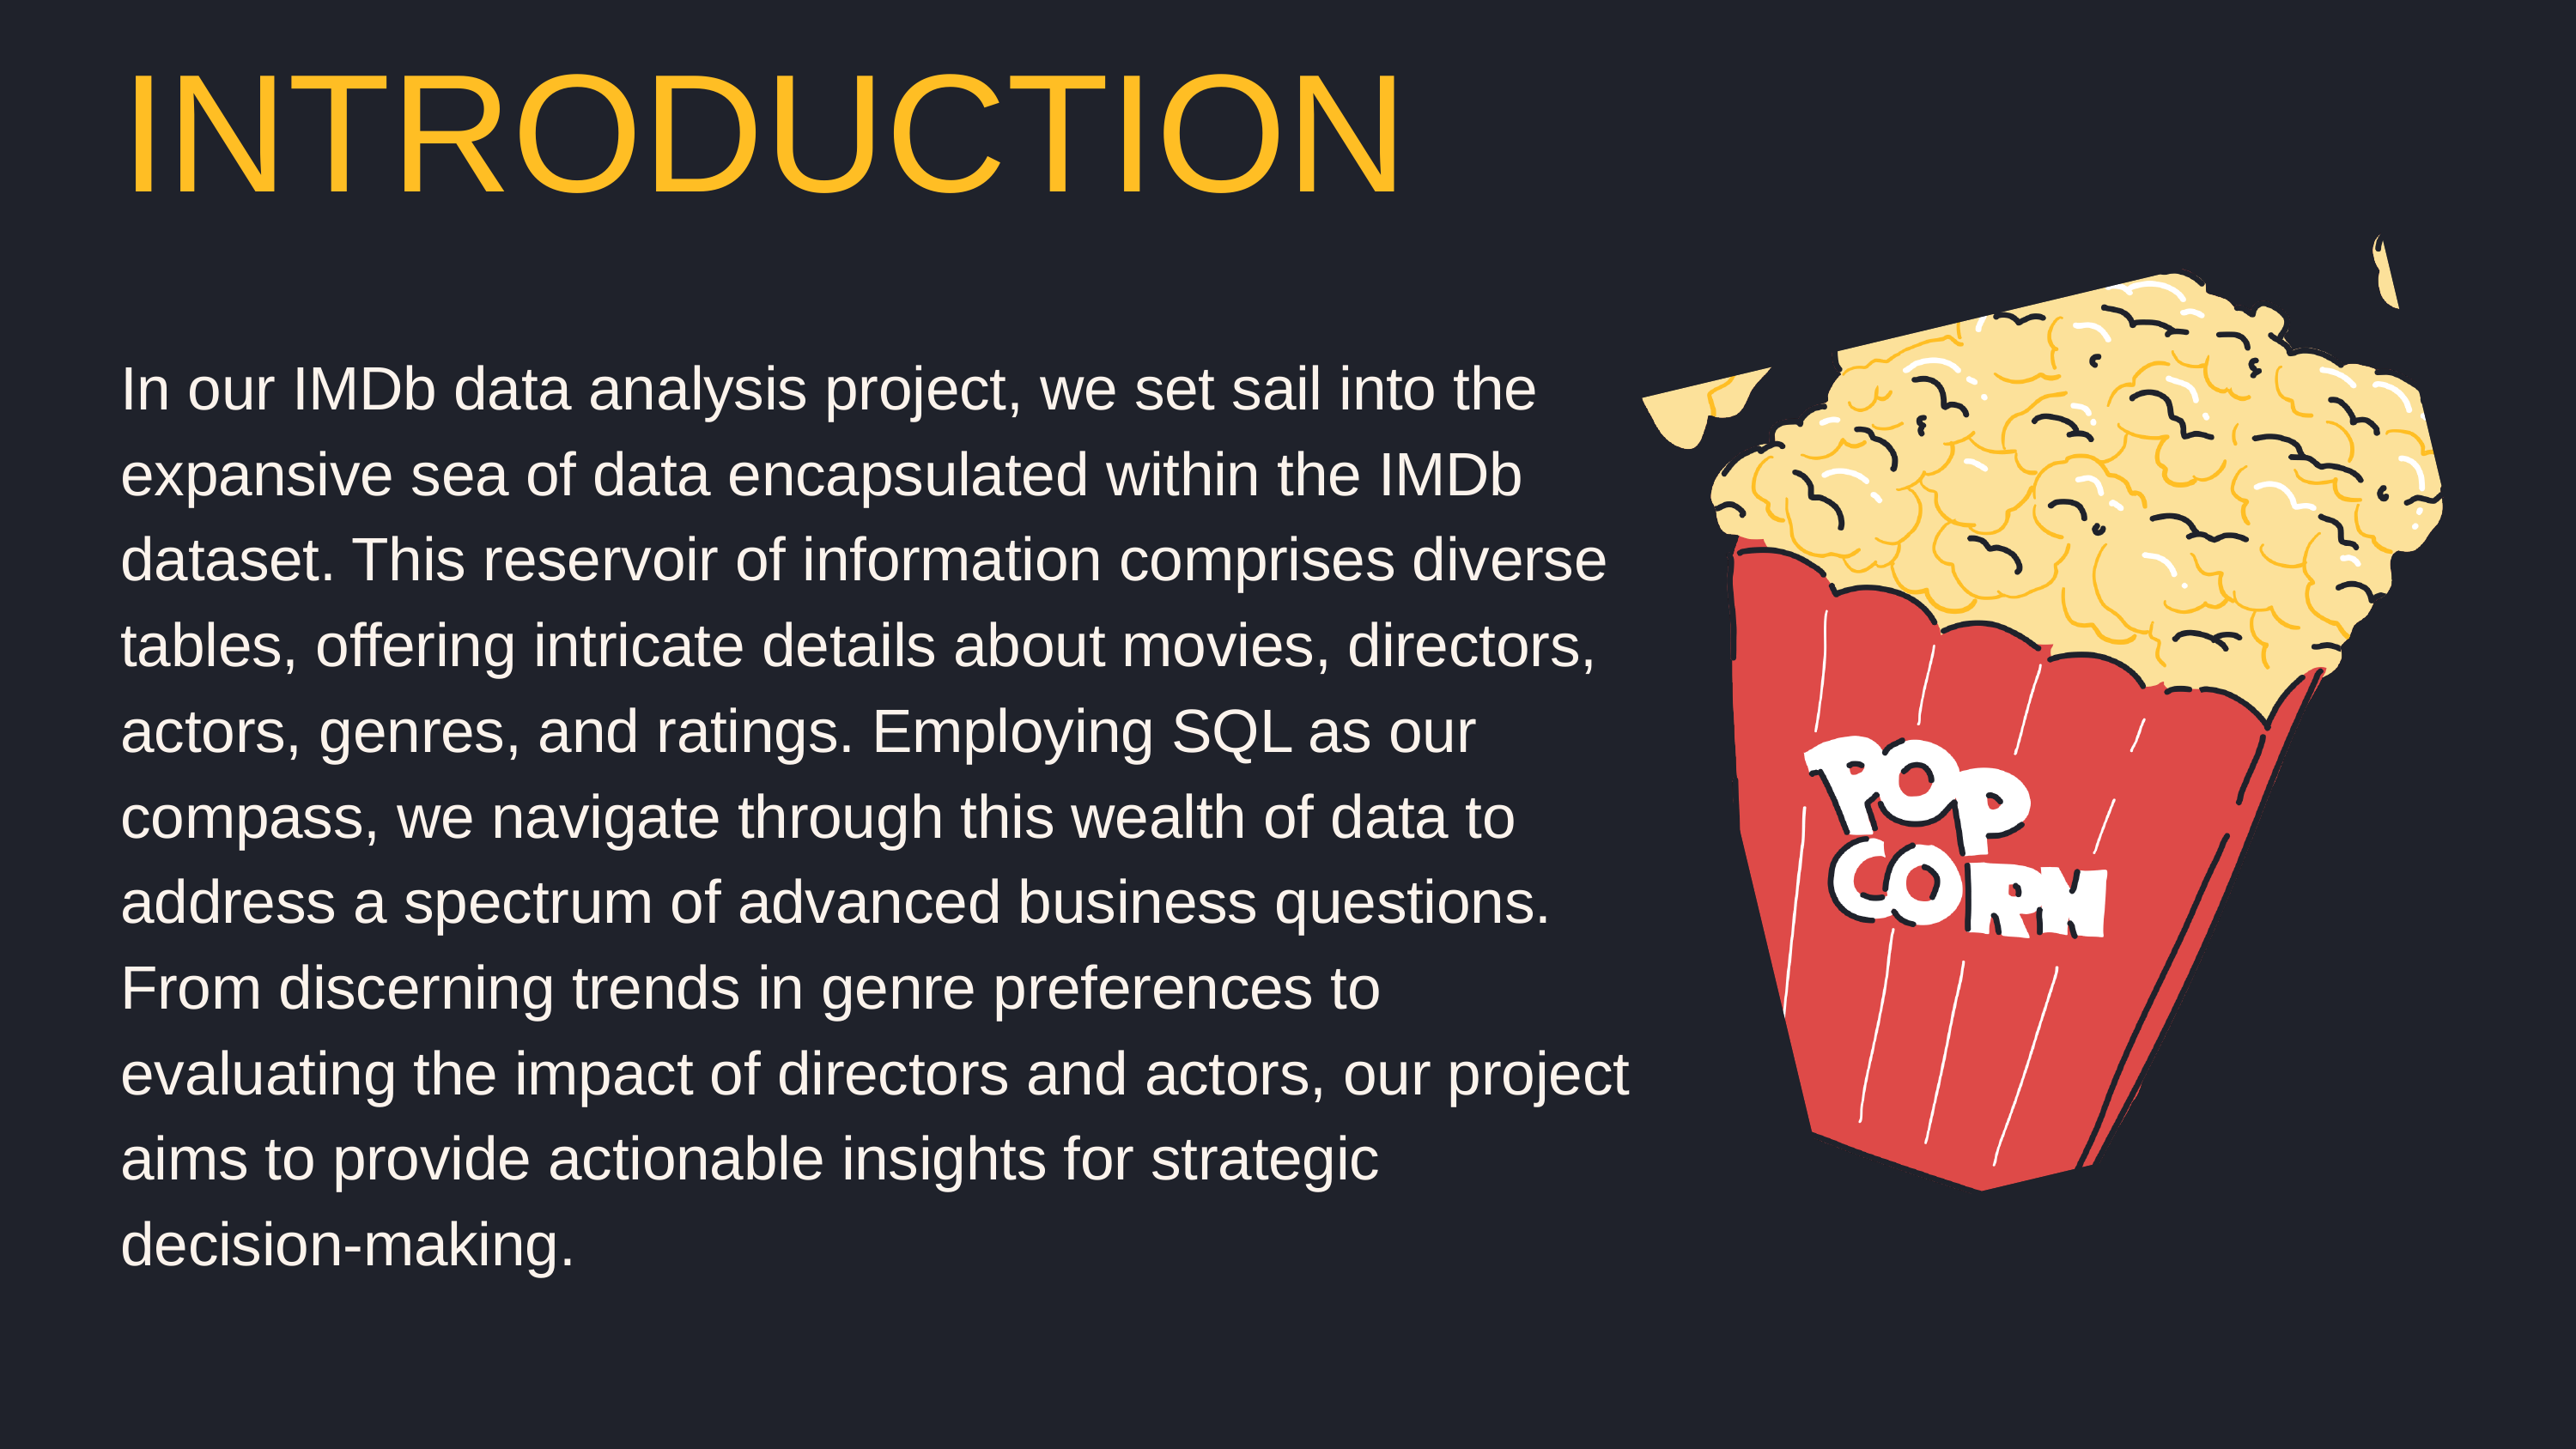

INTRODUCTION

In our IMDb data analysis project, we set sail into the expansive sea of data encapsulated within the IMDb dataset. This reservoir of information comprises diverse tables, offering intricate details about movies, directors, actors, genres, and ratings. Employing SQL as our compass, we navigate through this wealth of data to address a spectrum of advanced business questions. From discerning trends in genre preferences to evaluating the impact of directors and actors, our project aims to provide actionable insights for strategic decision-making.